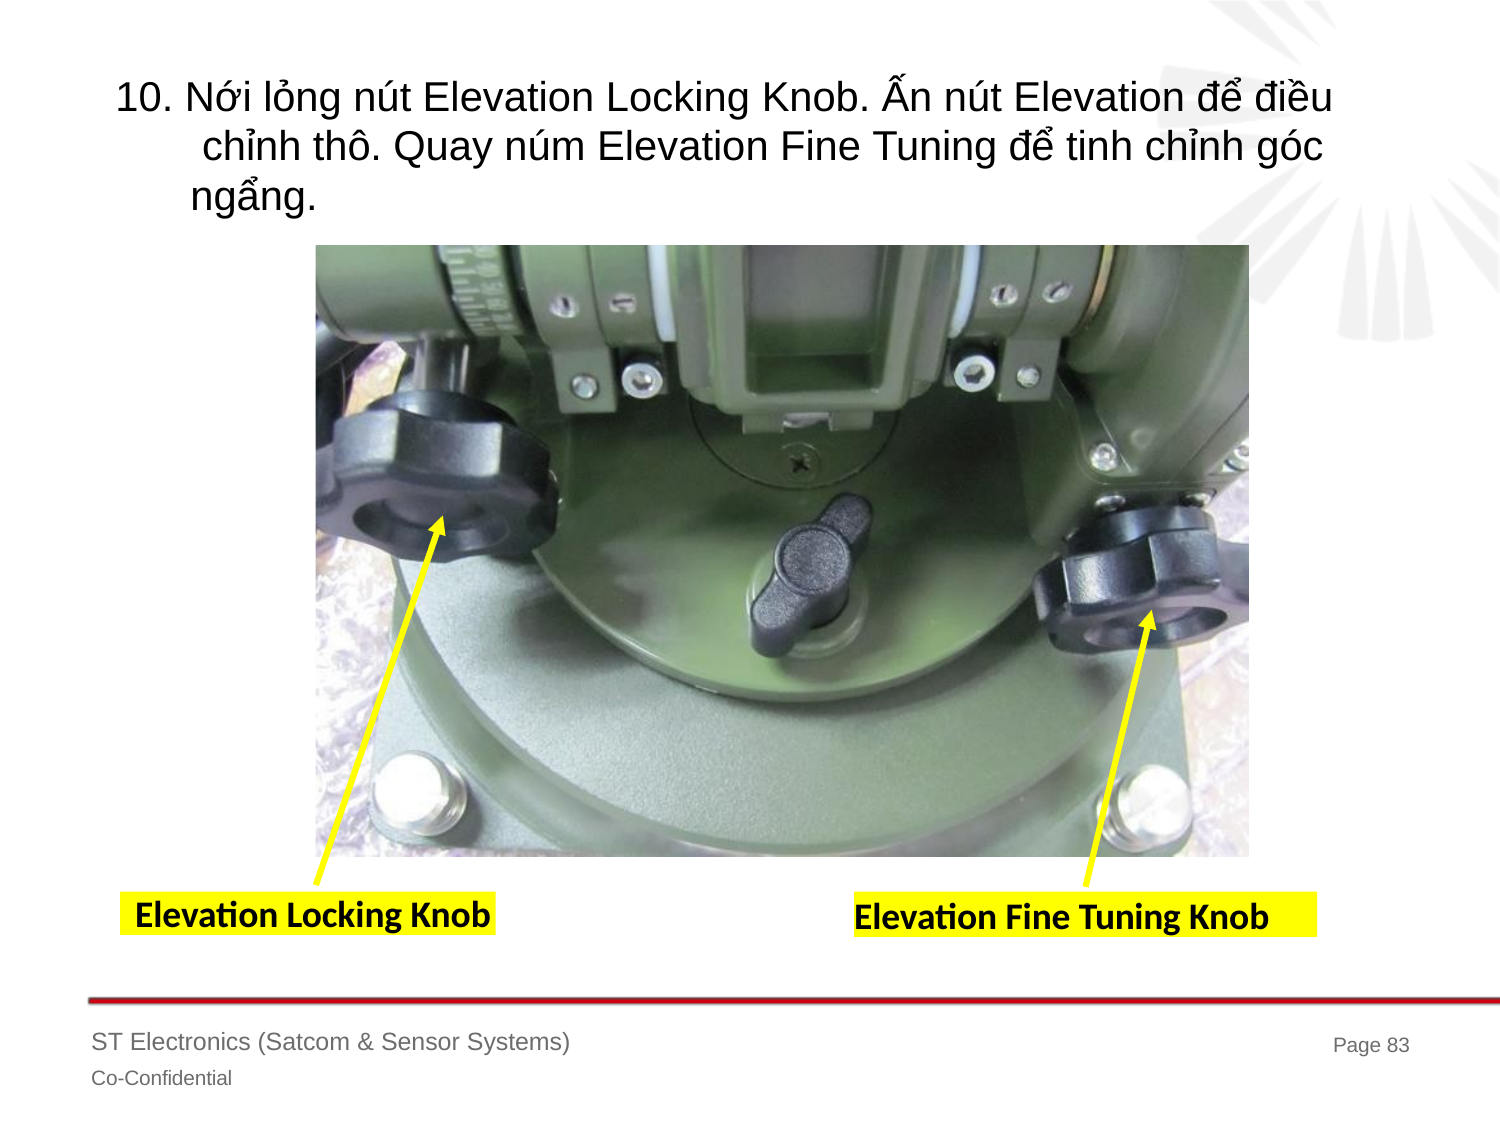

# 10. Nới lỏng nút Elevation Locking Knob. Ấn nút Elevation để điều  chỉnh thô. Quay núm Elevation Fine Tuning để tinh chỉnh góc  ngẩng.

Elevation Locking Knob
Elevation Fine Tuning Knob
ST Electronics (Satcom & Sensor Systems)
Co-Confidential
Page 83